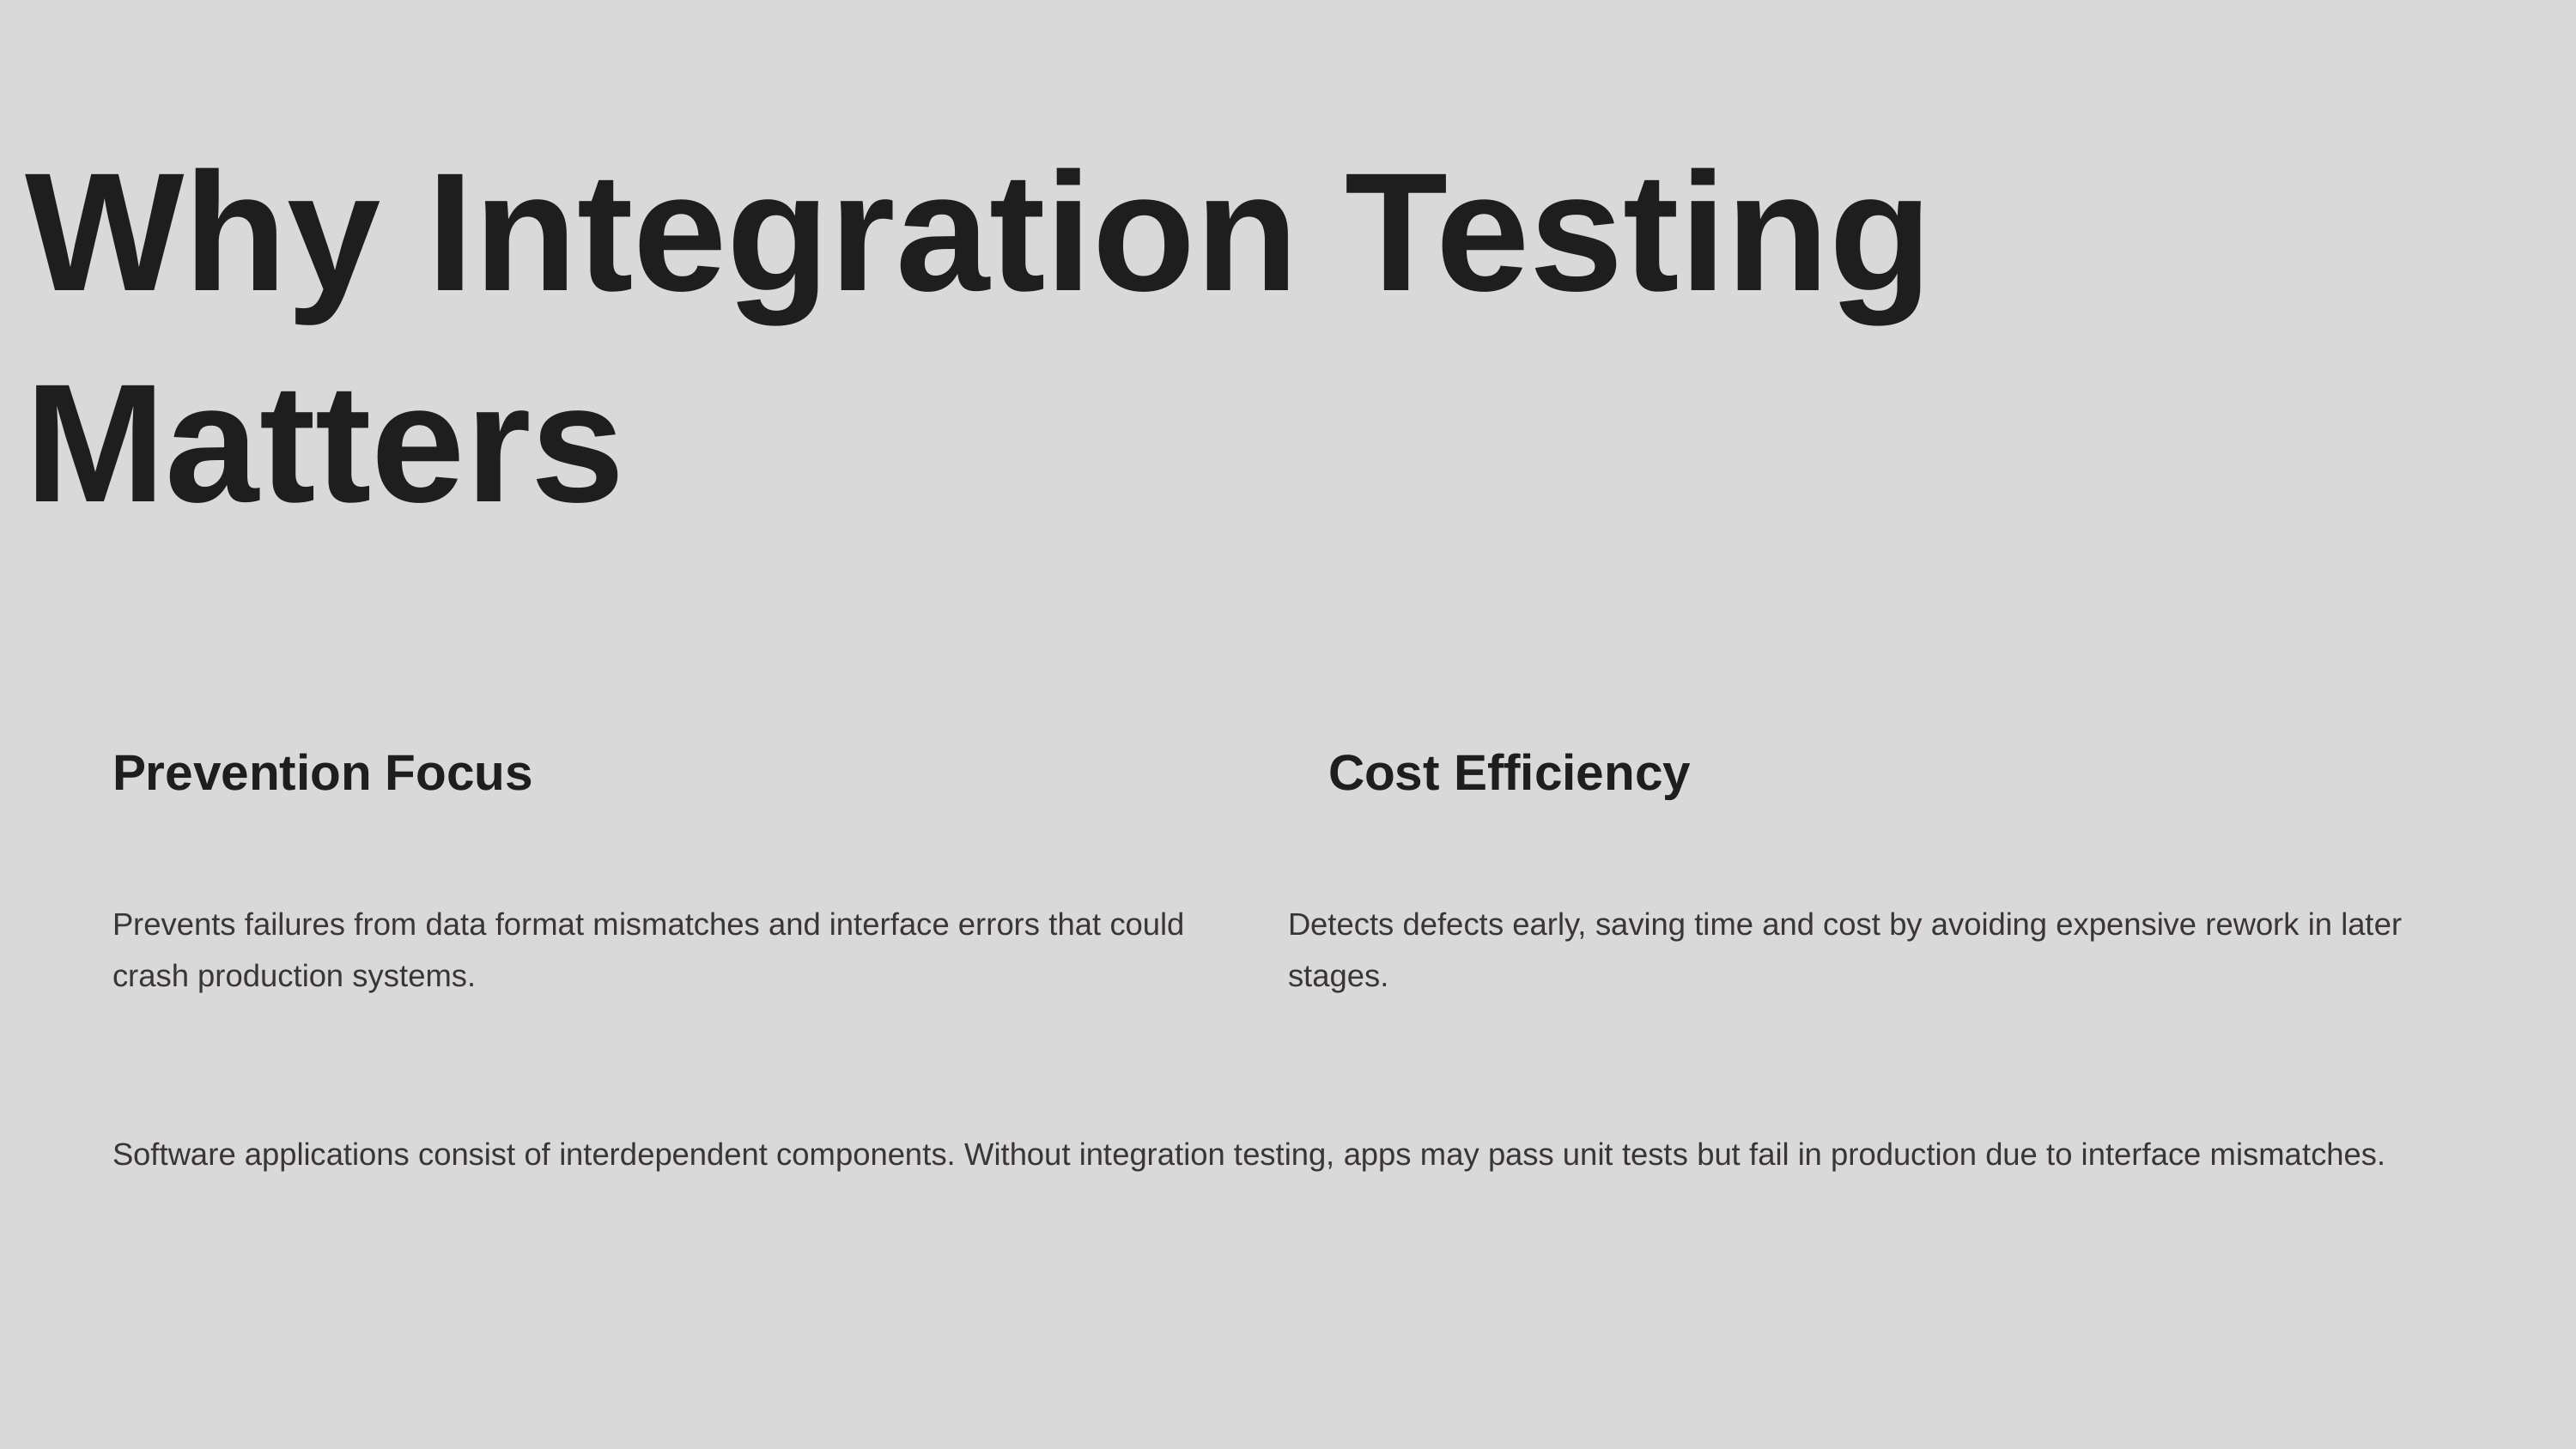

Why Integration Testing Matters
Prevention Focus
Cost Efficiency
Prevents failures from data format mismatches and interface errors that could crash production systems.
Detects defects early, saving time and cost by avoiding expensive rework in later stages.
Software applications consist of interdependent components. Without integration testing, apps may pass unit tests but fail in production due to interface mismatches.